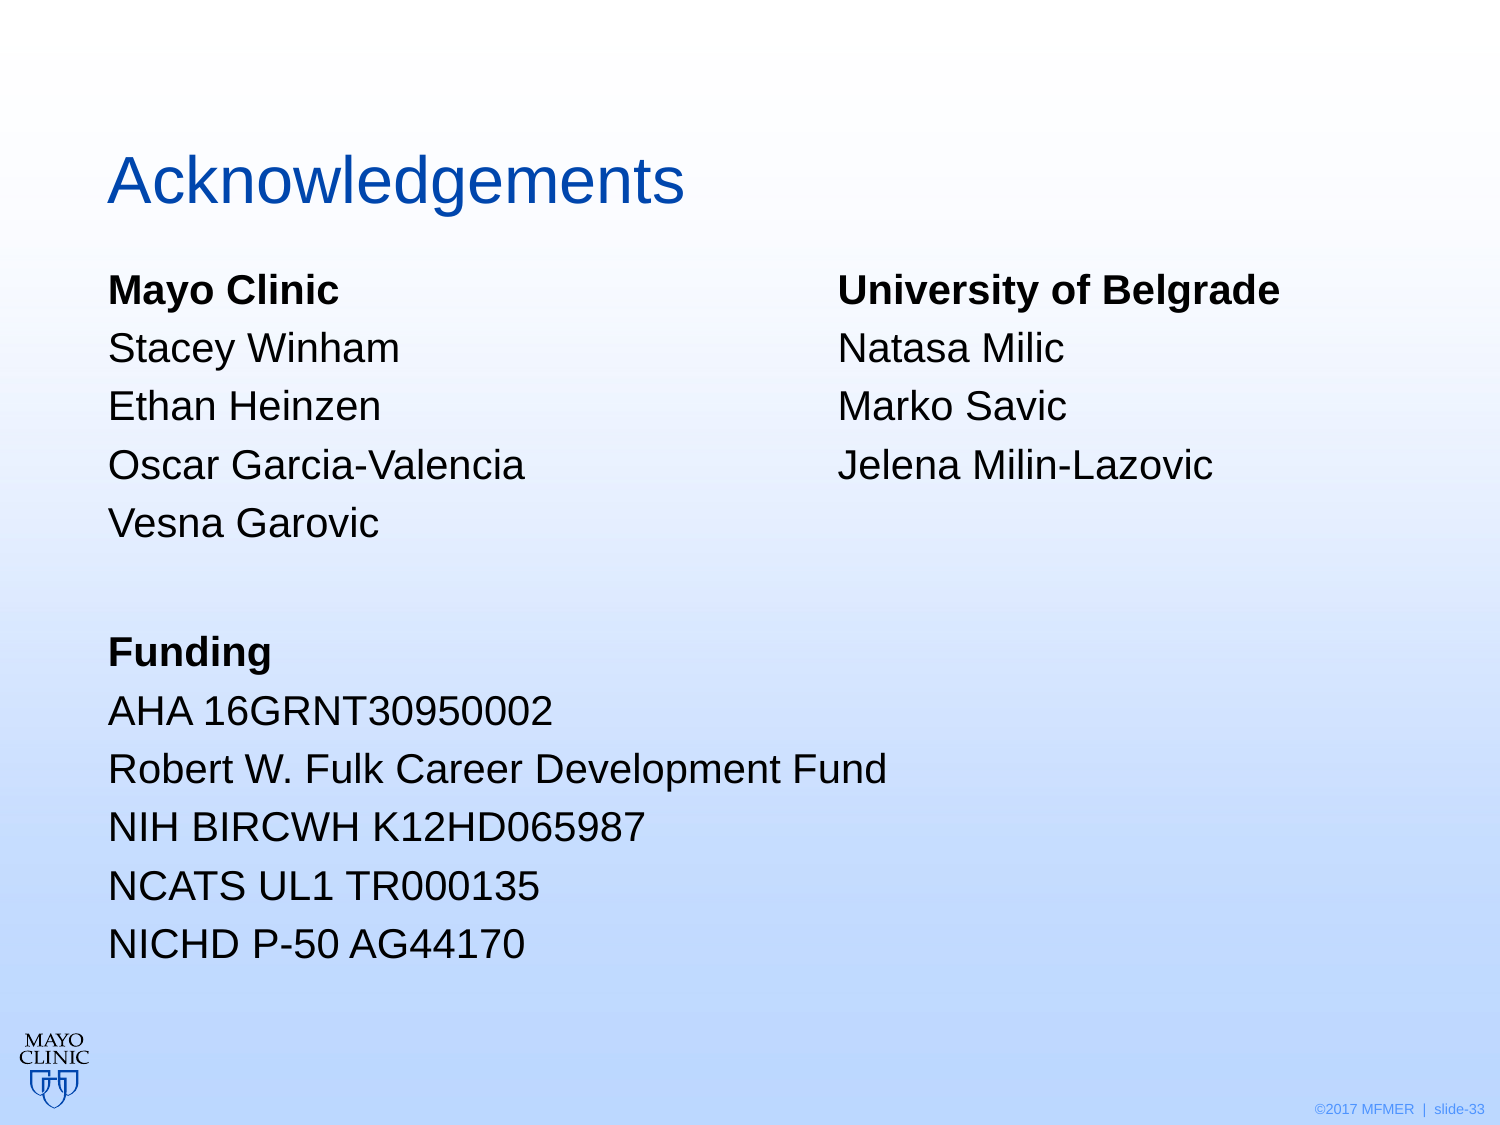

# Acknowledgements
Mayo Clinic
Stacey Winham
Ethan Heinzen
Oscar Garcia-Valencia
Vesna Garovic

University of Belgrade
Natasa Milic
Marko Savic
Jelena Milin-Lazovic

Funding
AHA 16GRNT30950002
Robert W. Fulk Career Development Fund
NIH BIRCWH K12HD065987
NCATS UL1 TR000135
NICHD P-50 AG44170